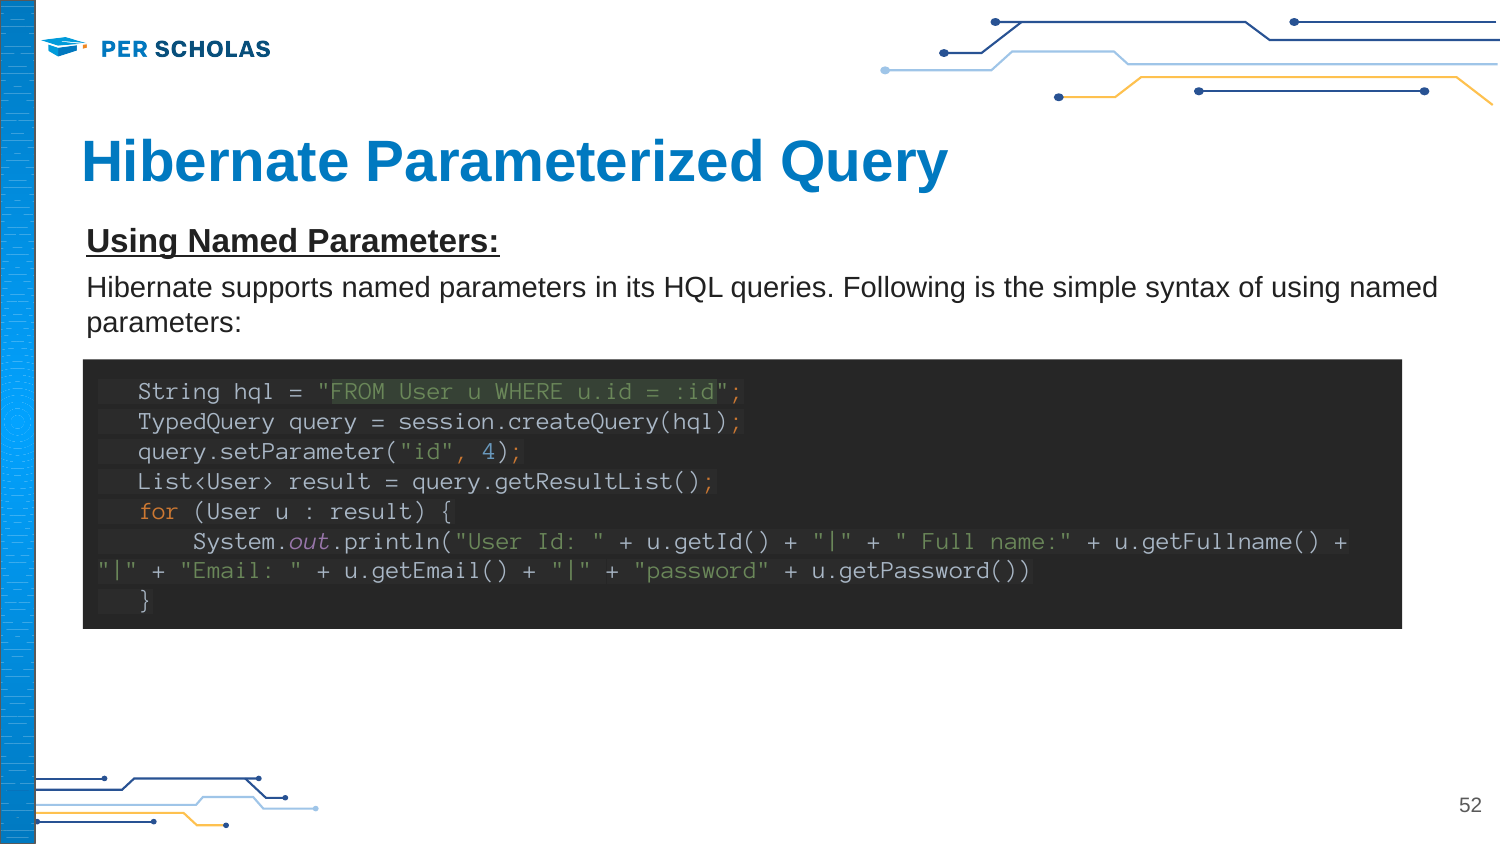

# Hibernate Parameterized Query
Using Named Parameters:
Hibernate supports named parameters in its HQL queries. Following is the simple syntax of using named parameters:

   String hql = "FROM User u WHERE u.id = :id";
   TypedQuery query = session.createQuery(hql);
   query.setParameter("id", 4);
   List<User> result = query.getResultList();
   for (User u : result) {
       System.out.println("User Id: " + u.getId() + "|" + " Full name:" + u.getFullname() + "|" + "Email: " + u.getEmail() + "|" + "password" + u.getPassword())
   }